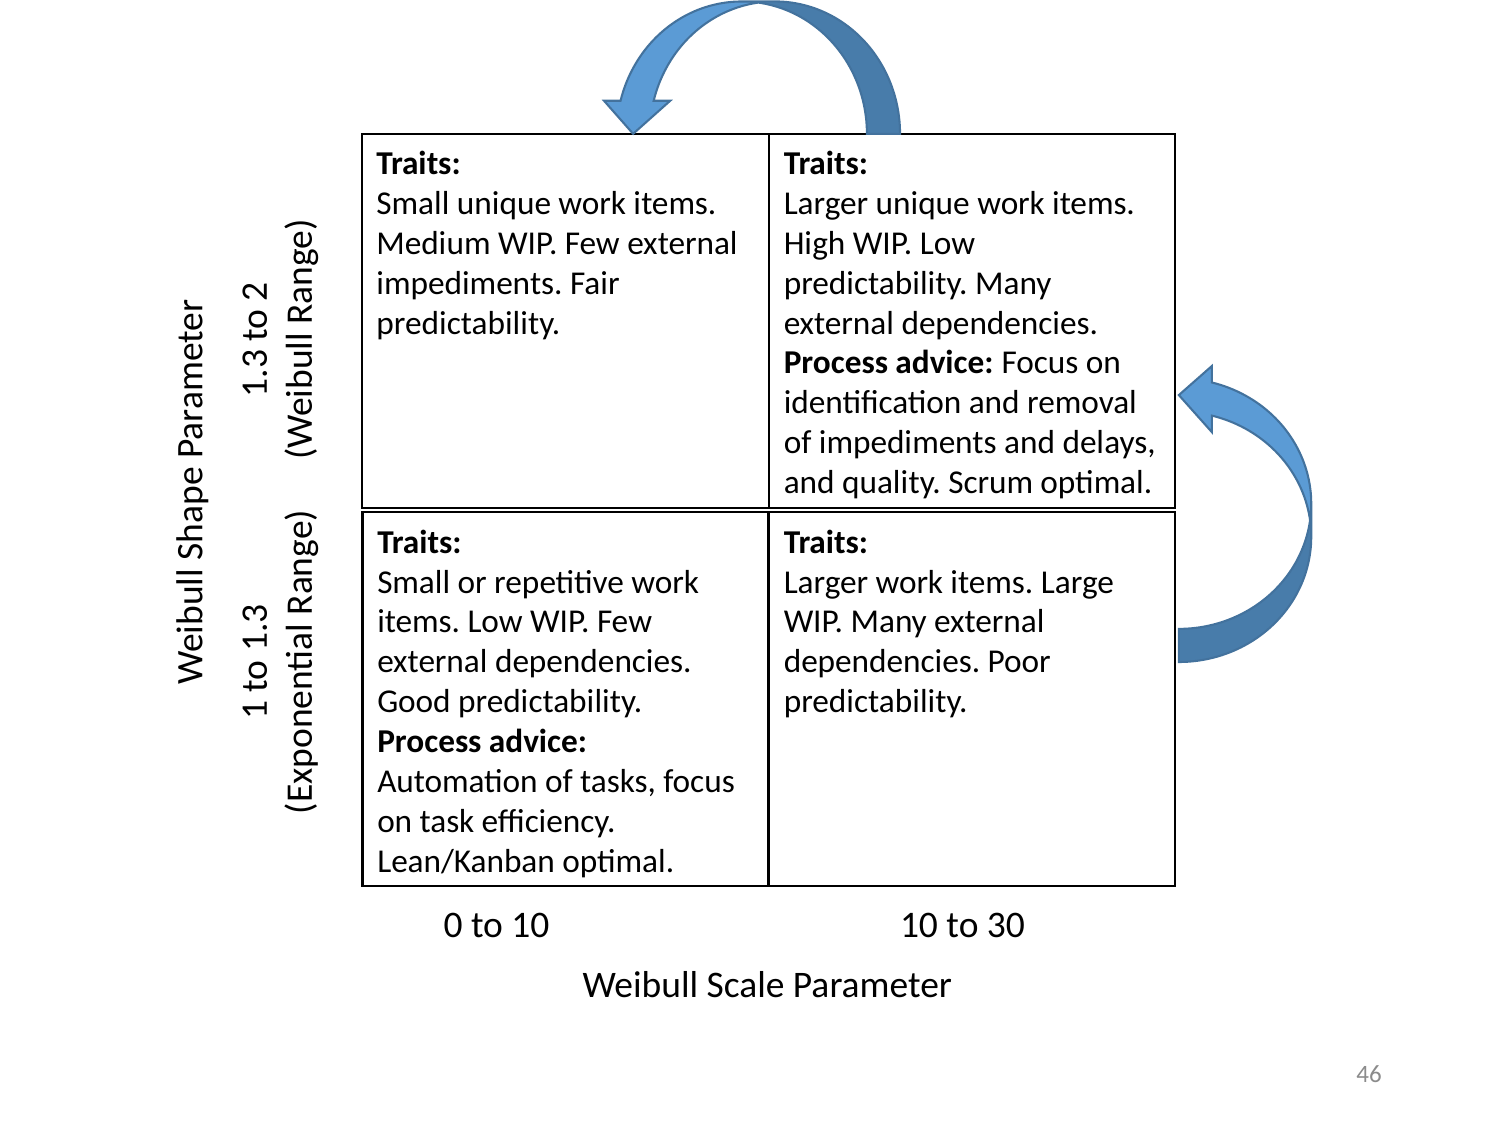

Traits:
Small unique work items. Medium WIP. Few external impediments. Fair predictability.

Traits:
Larger unique work items. High WIP. Low predictability. Many external dependencies.
Process advice: Focus on identification and removal of impediments and delays, and quality. Scrum optimal.
1.3 to 2
(Weibull Range)

Weibull Shape Parameter
Traits:
Small or repetitive work items. Low WIP. Few external dependencies. Good predictability.
Process advice: Automation of tasks, focus on task efficiency. Lean/Kanban optimal.
Traits:
Larger work items. Large WIP. Many external dependencies. Poor predictability.

1 to 1.3
(Exponential Range)
0 to 10
10 to 30
Weibull Scale Parameter
46